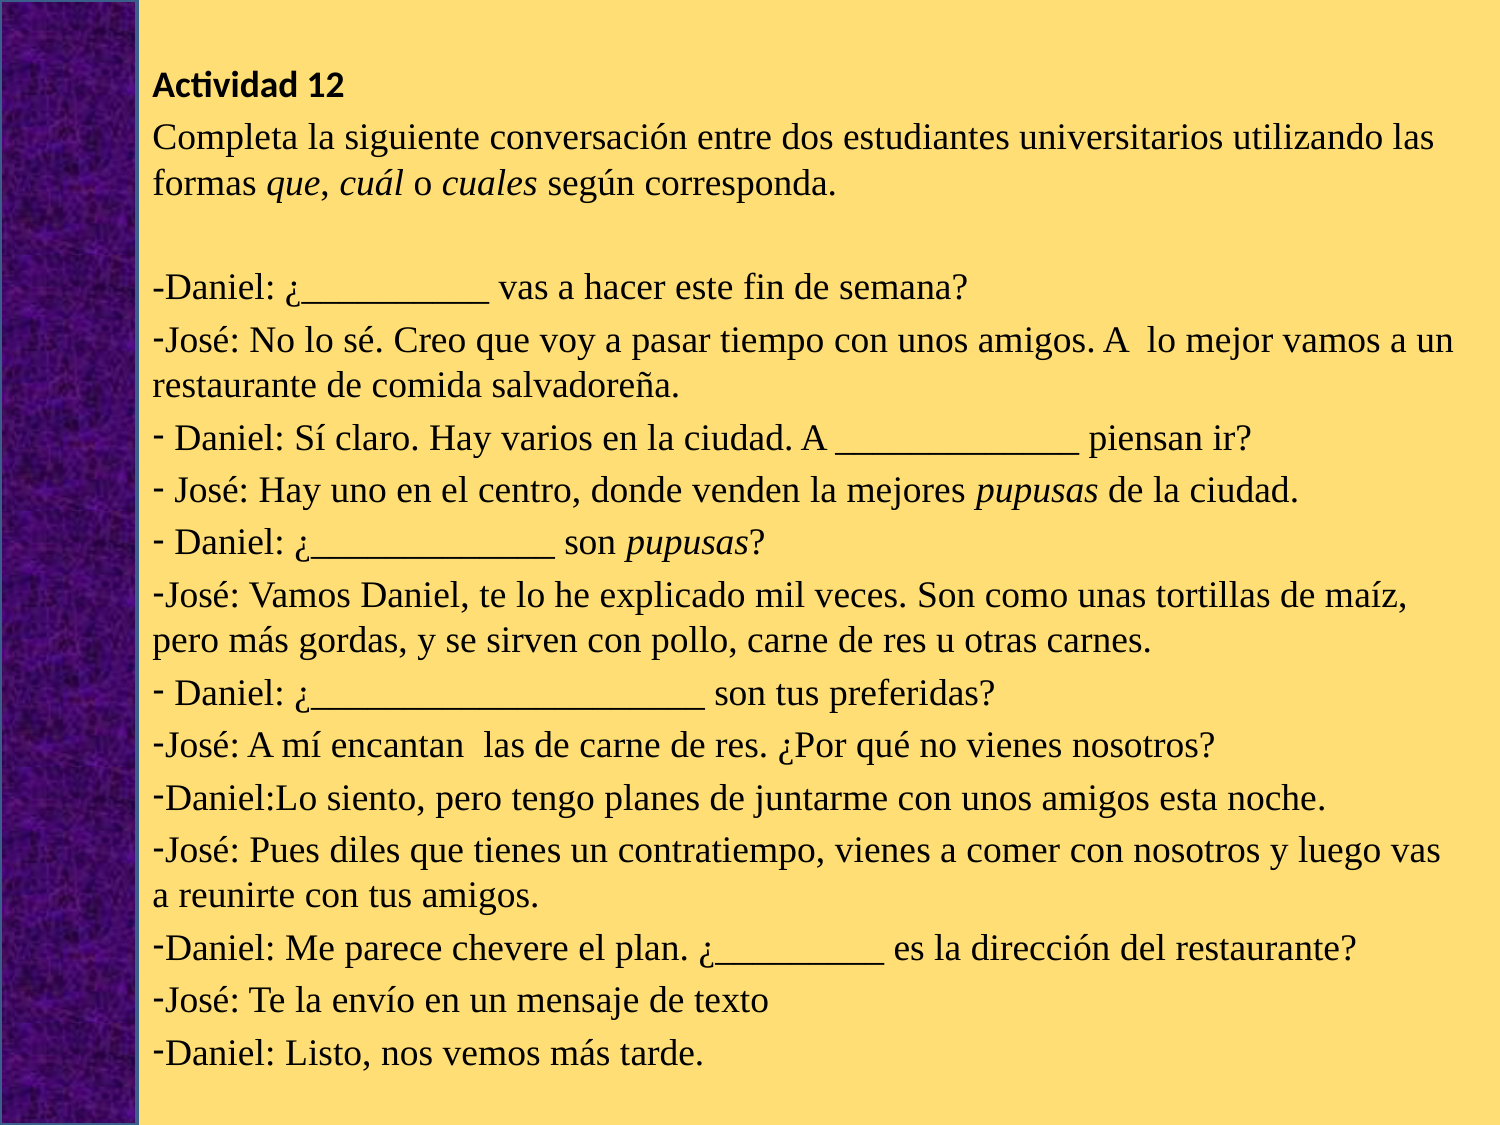

Actividad 12
Completa la siguiente conversación entre dos estudiantes universitarios utilizando las formas que, cuál o cuales según corresponda.

-Daniel: ¿__________ vas a hacer este fin de semana?
José: No lo sé. Creo que voy a pasar tiempo con unos amigos. A  lo mejor vamos a un restaurante de comida salvadoreña.
 Daniel: Sí claro. Hay varios en la ciudad. A _____________ piensan ir?
 José: Hay uno en el centro, donde venden la mejores pupusas de la ciudad.
 Daniel: ¿_____________ son pupusas?
José: Vamos Daniel, te lo he explicado mil veces. Son como unas tortillas de maíz, pero más gordas, y se sirven con pollo, carne de res u otras carnes.
 Daniel: ¿_____________________ son tus preferidas?
José: A mí encantan  las de carne de res. ¿Por qué no vienes nosotros?
Daniel:Lo siento, pero tengo planes de juntarme con unos amigos esta noche.
José: Pues diles que tienes un contratiempo, vienes a comer con nosotros y luego vas a reunirte con tus amigos.
Daniel: Me parece chevere el plan. ¿_________ es la dirección del restaurante?
José: Te la envío en un mensaje de texto
Daniel: Listo, nos vemos más tarde.